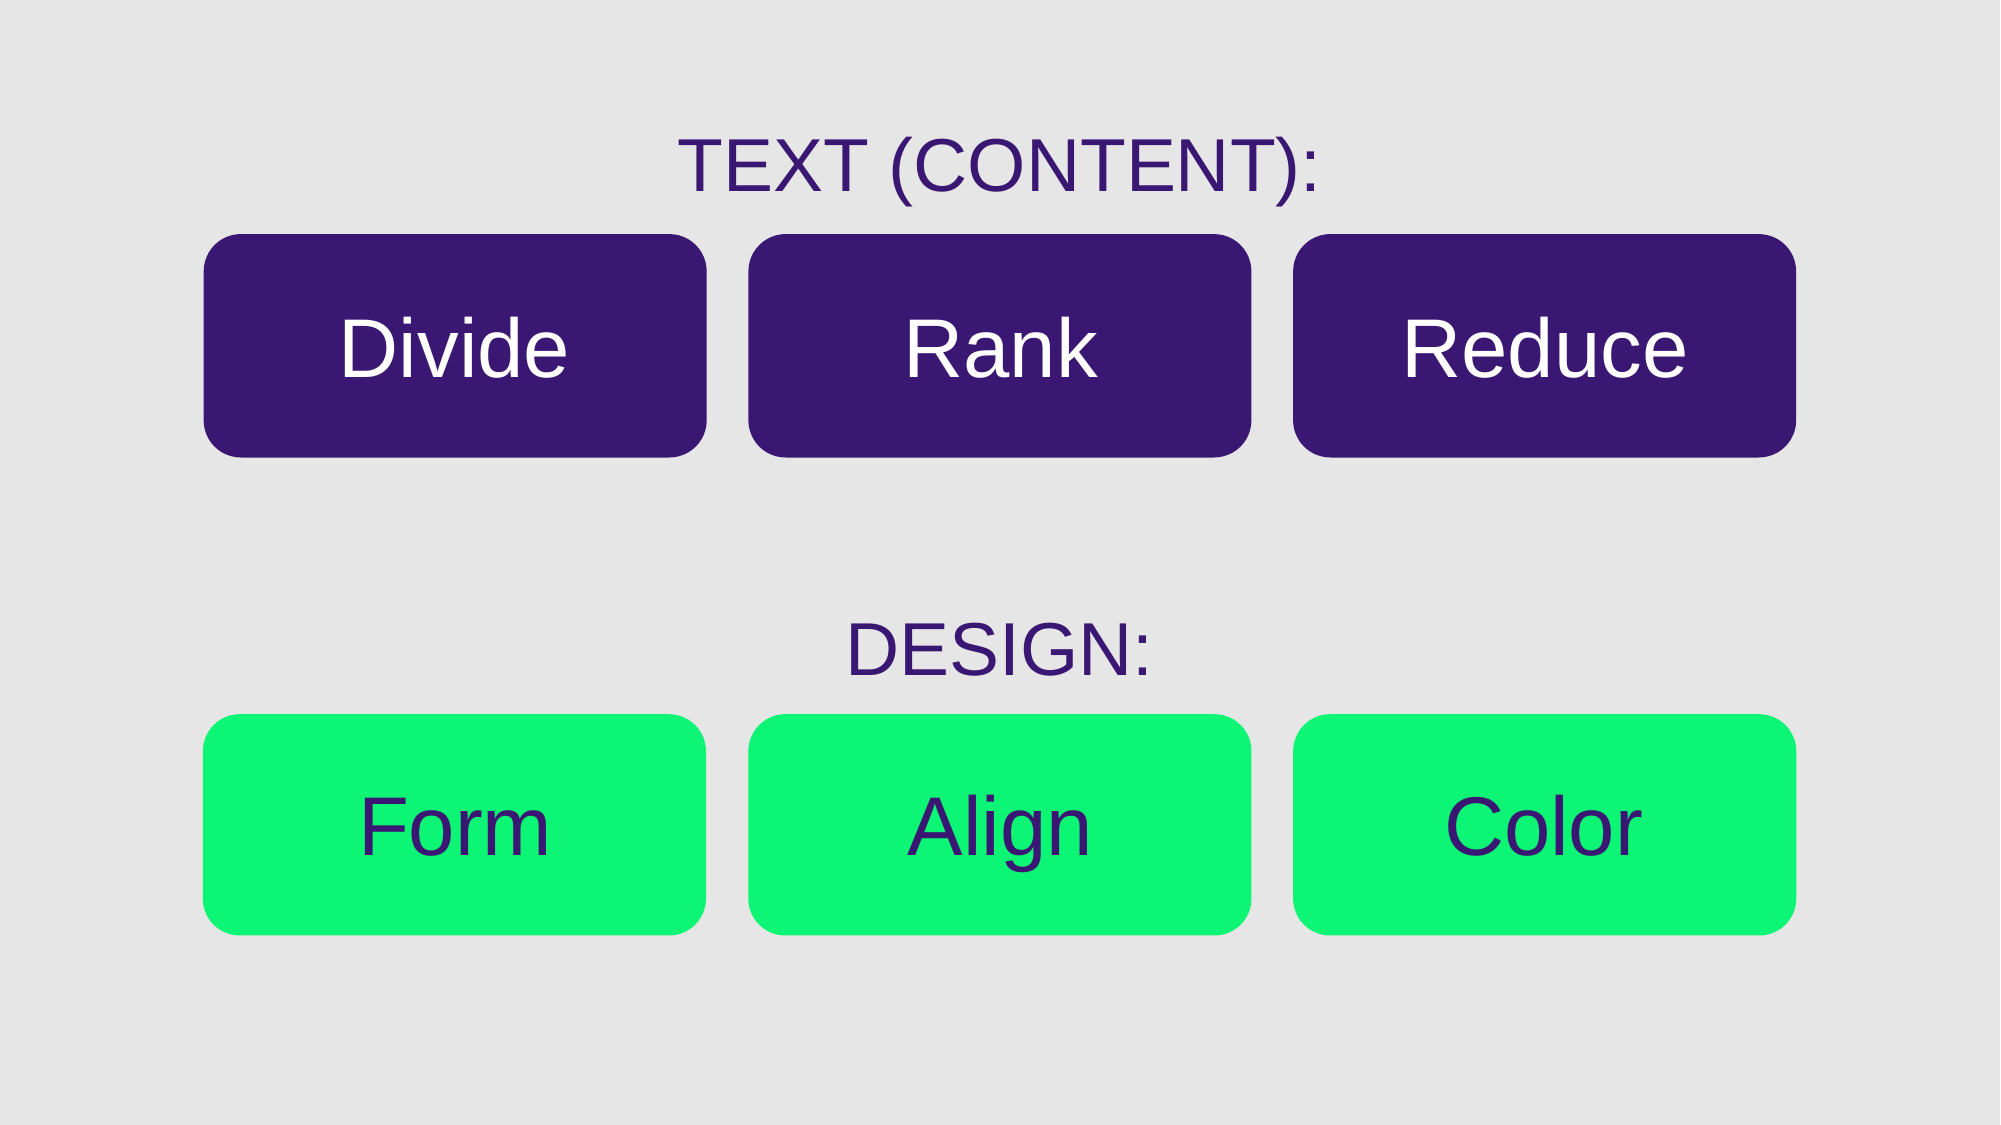

TEXT (CONTENT):

Divide

Rank

Reduce
DESIGN:

Form

Align

Color